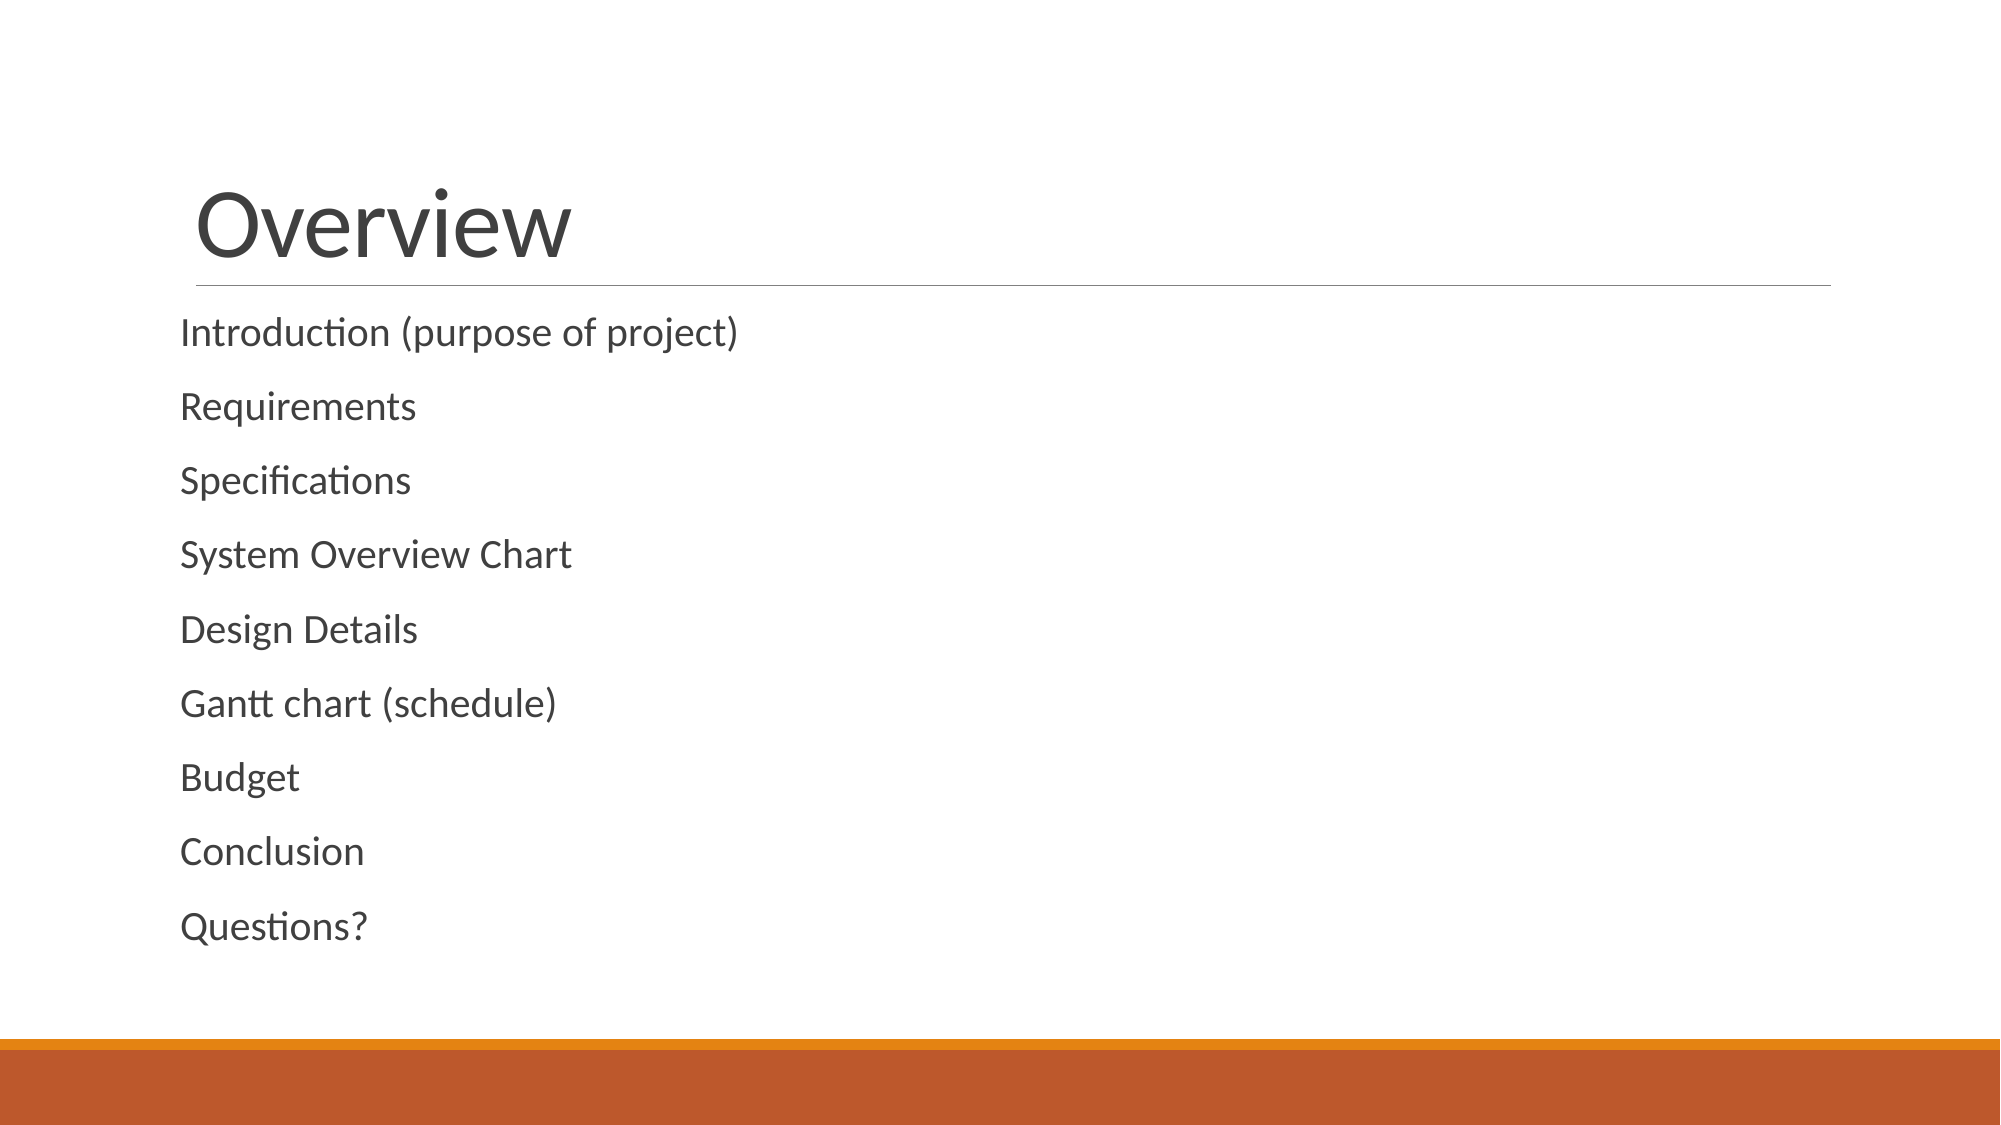

# Overview
Introduction (purpose of project)
Requirements
Specifications
System Overview Chart
Design Details
Gantt chart (schedule)
Budget
Conclusion
Questions?